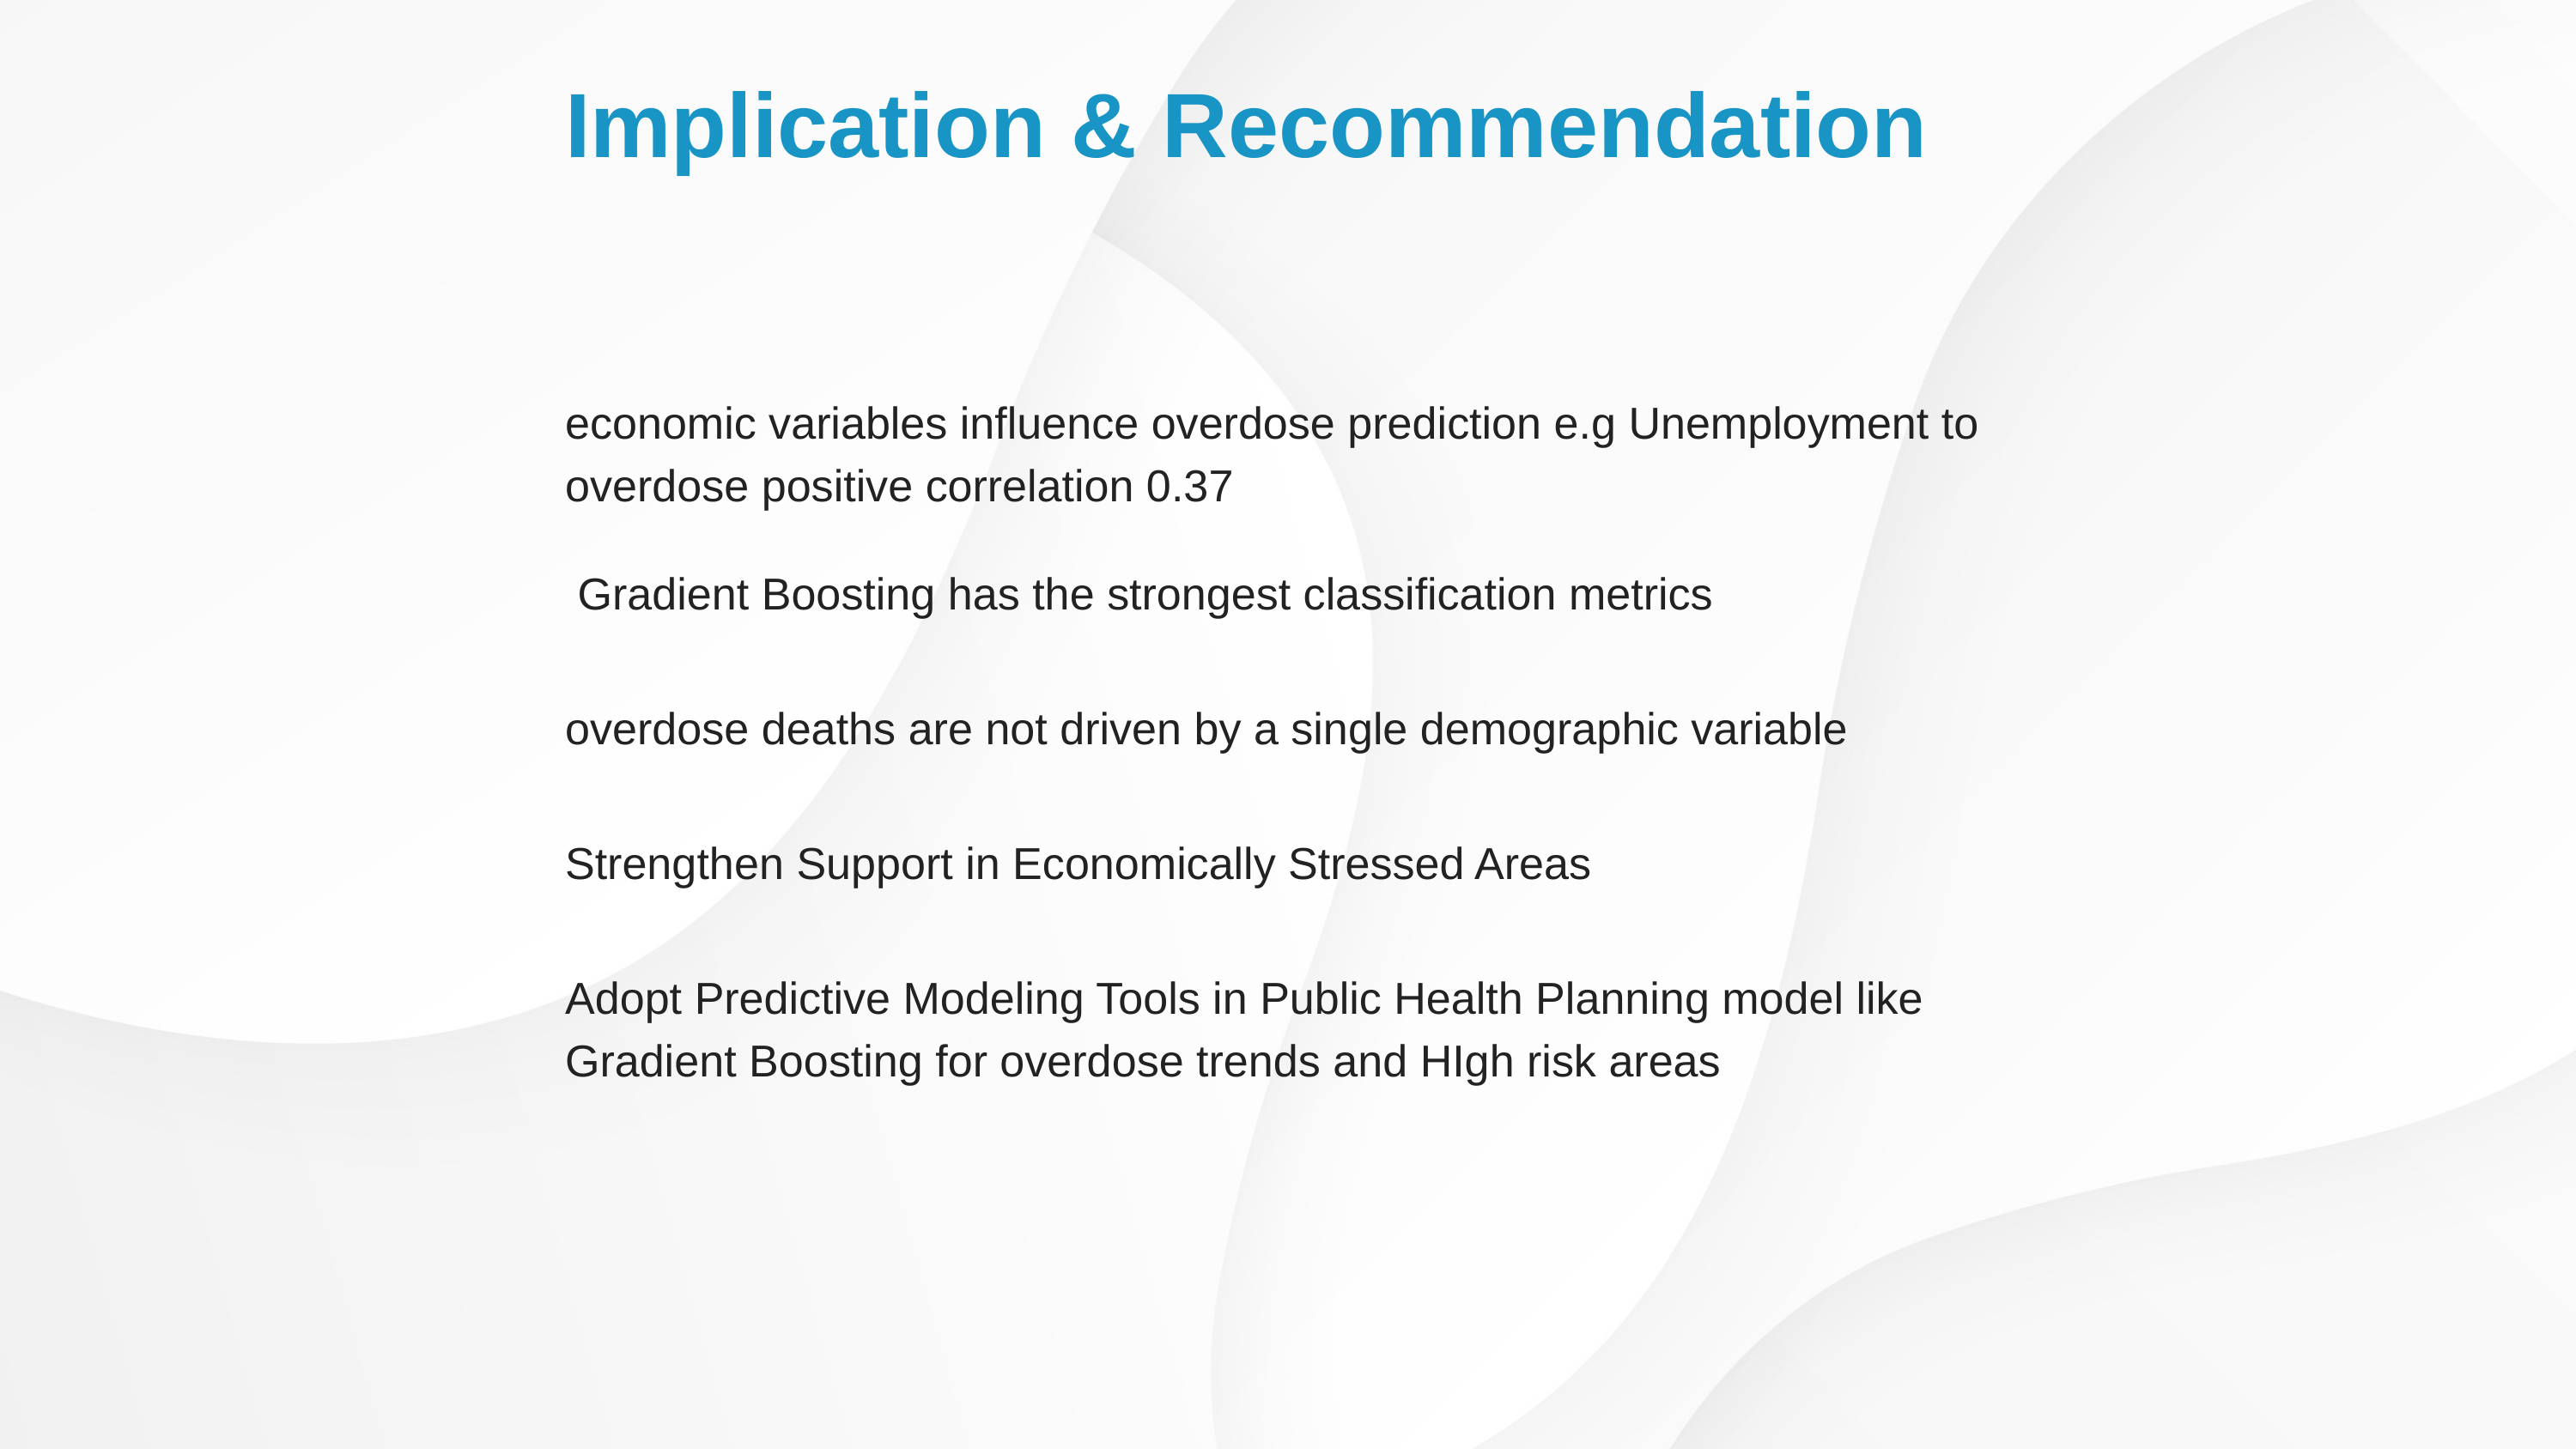

Implication & Recommendation
economic variables influence overdose prediction e.g Unemployment to overdose positive correlation 0.37
 Gradient Boosting has the strongest classification metrics
overdose deaths are not driven by a single demographic variable
Strengthen Support in Economically Stressed Areas
Adopt Predictive Modeling Tools in Public Health Planning model like Gradient Boosting for overdose trends and HIgh risk areas